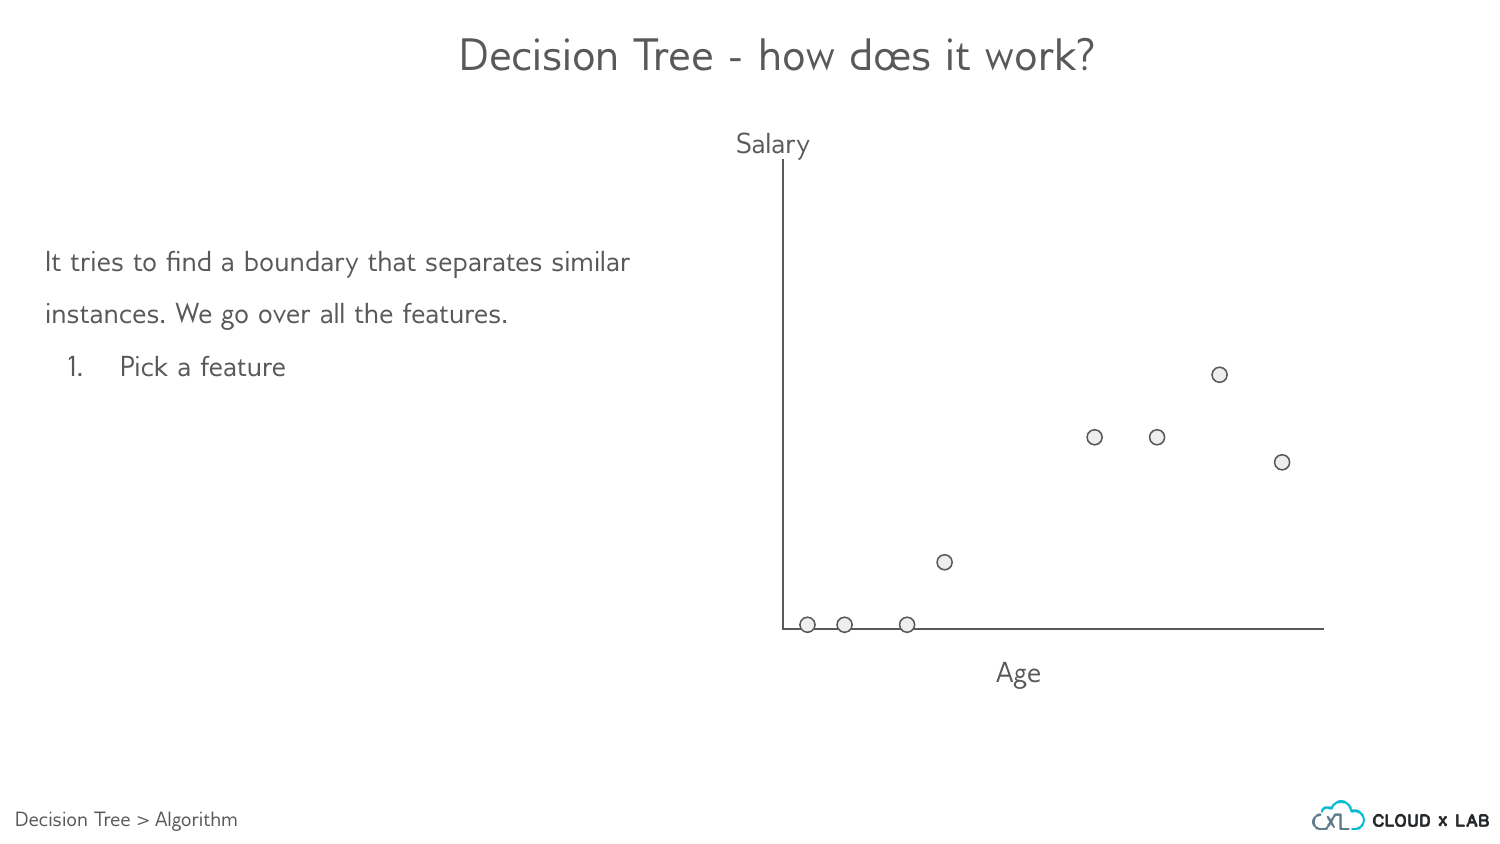

Decision Tree - how does it work?
Salary
It tries to find a boundary that separates similar instances. We go over all the features.
Pick a feature

Age
Decision Tree > Algorithm